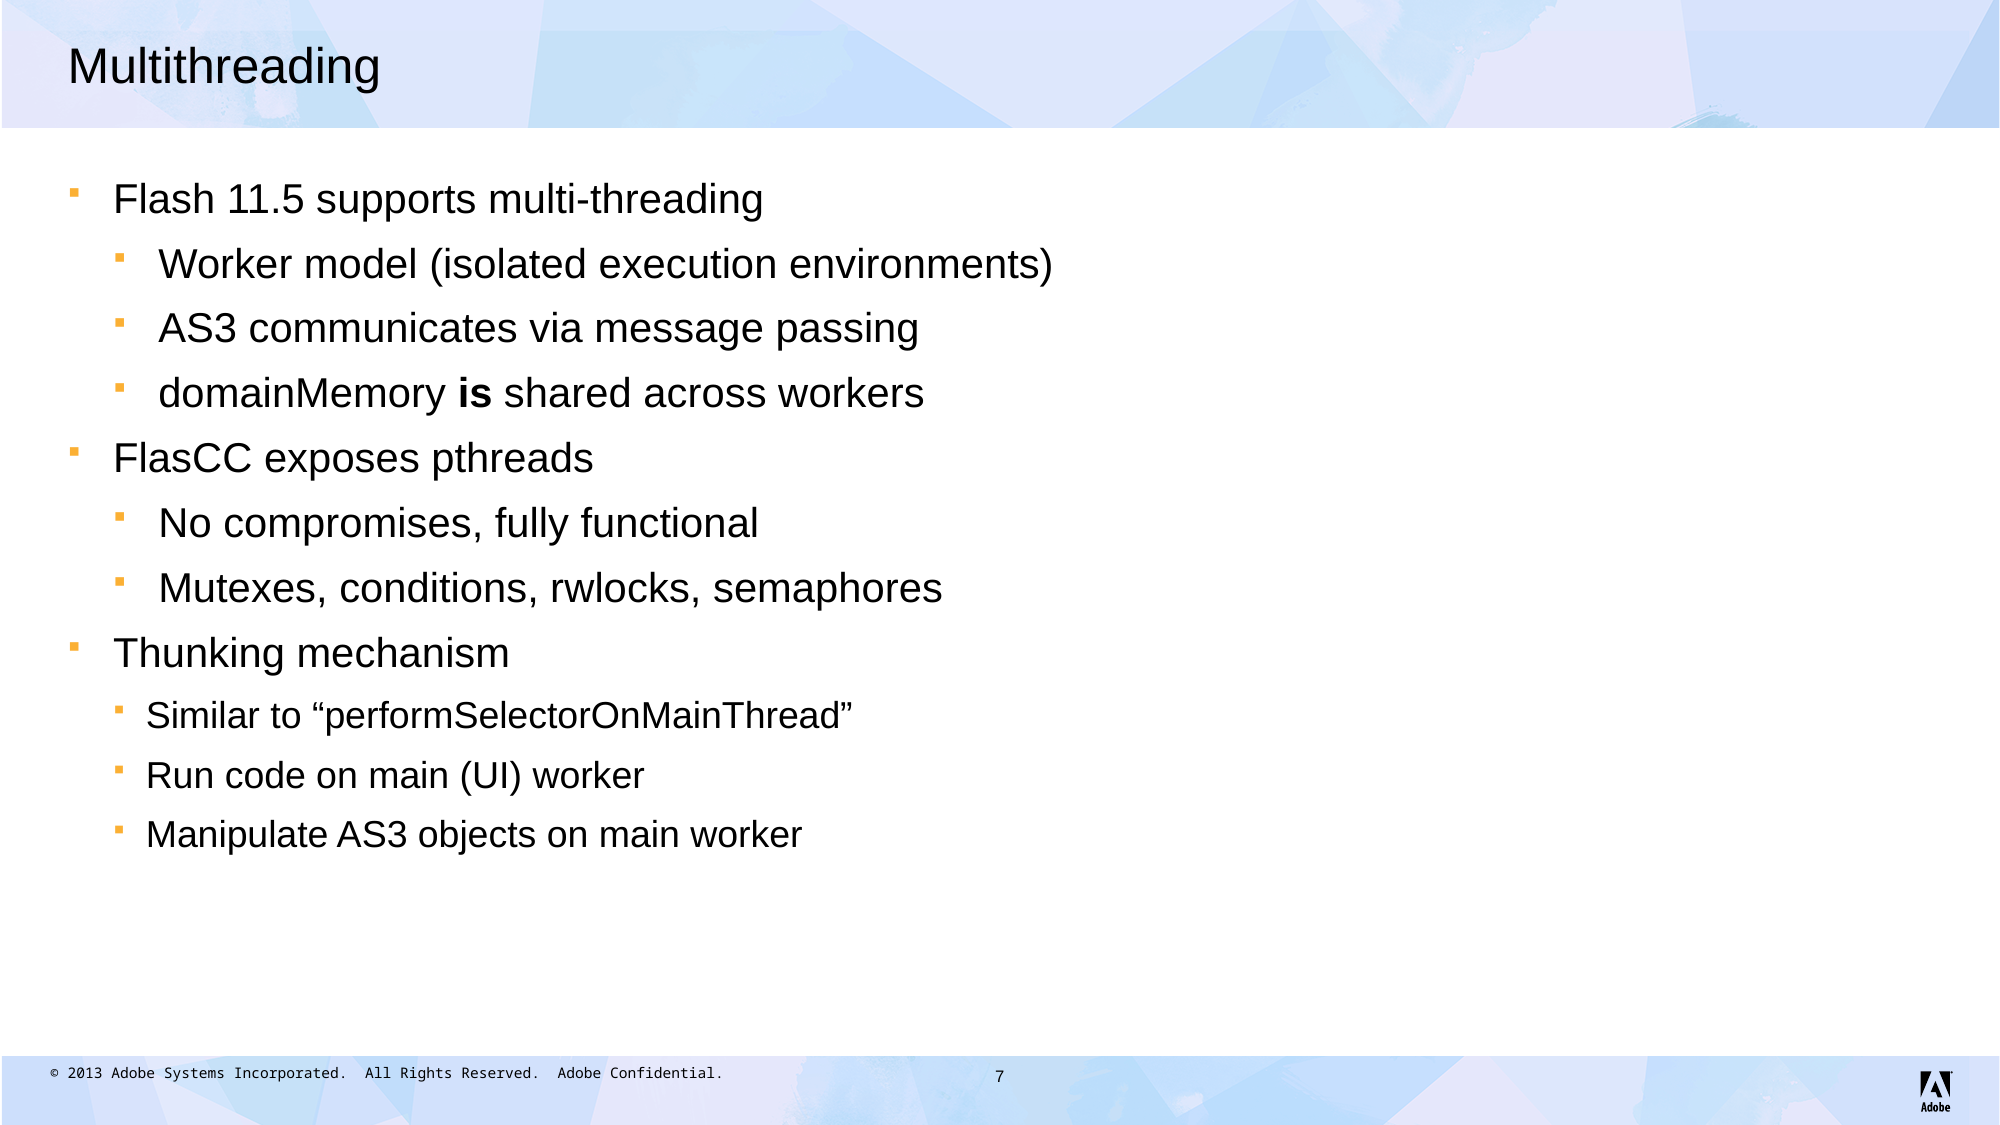

# Multithreading
Flash 11.5 supports multi-threading
Worker model (isolated execution environments)
AS3 communicates via message passing
domainMemory is shared across workers
FlasCC exposes pthreads
No compromises, fully functional
Mutexes, conditions, rwlocks, semaphores
Thunking mechanism
Similar to “performSelectorOnMainThread”
Run code on main (UI) worker
Manipulate AS3 objects on main worker
7